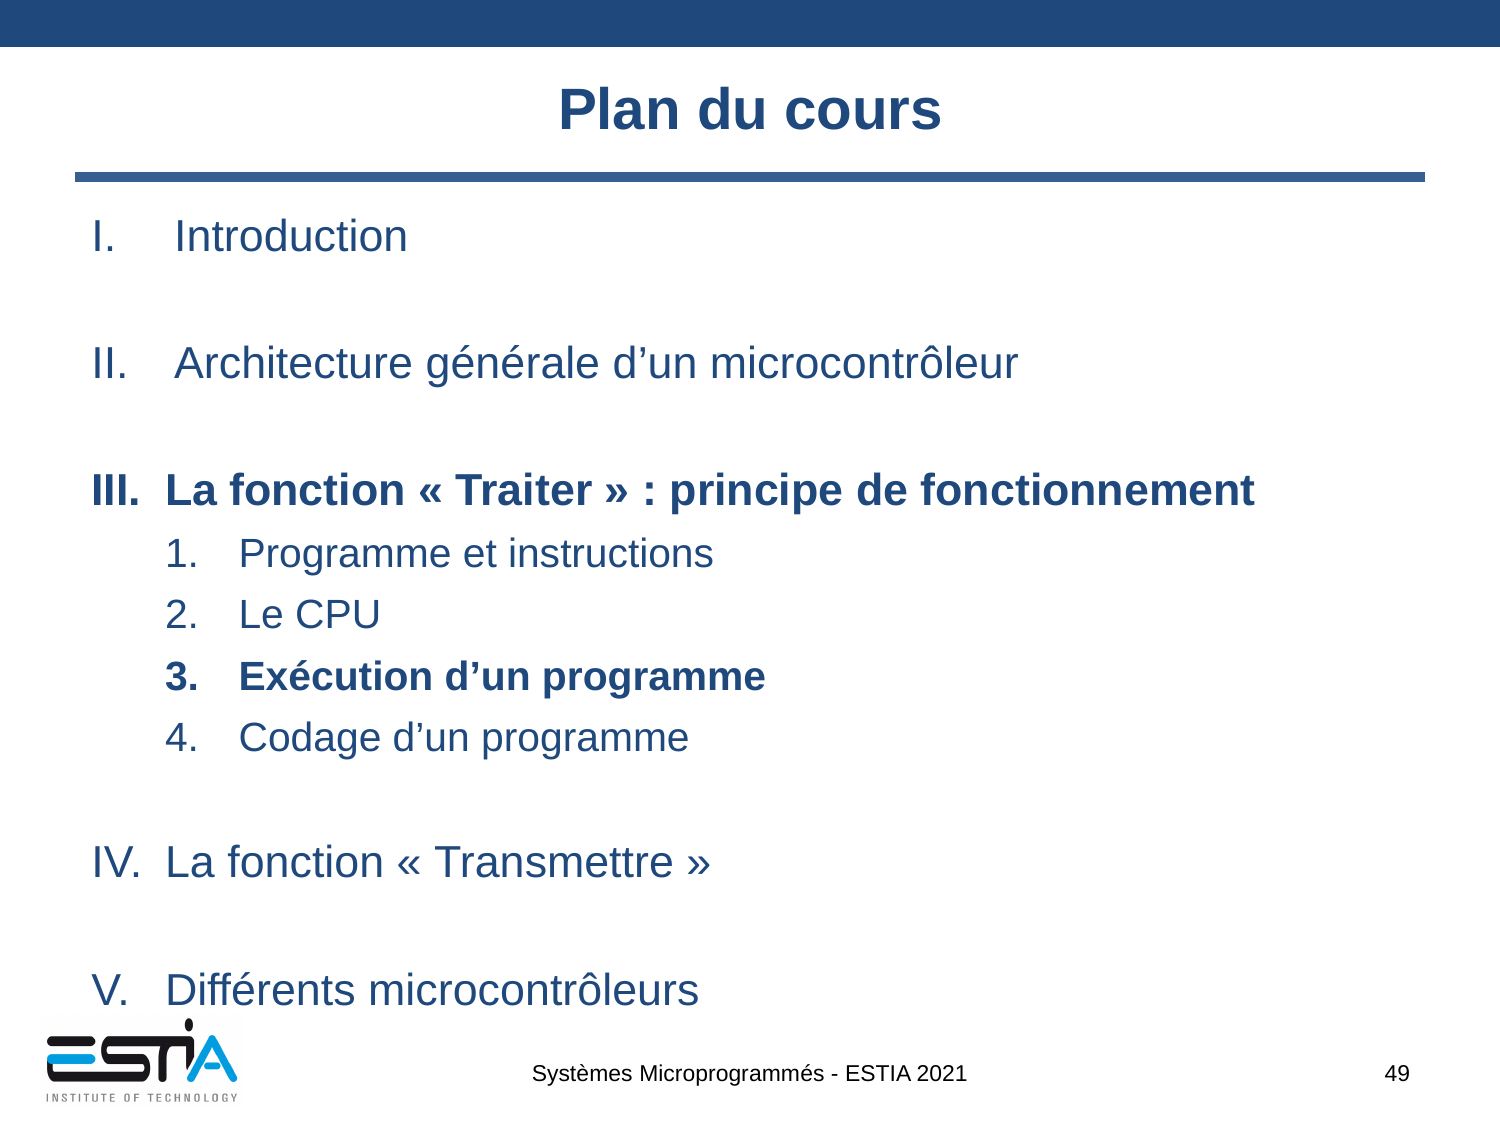

# Plan du cours
Introduction

Architecture générale d’un microcontrôleur

La fonction « Traiter » : principe de fonctionnement
Programme et instructions
Le CPU
Exécution d’un programme
Codage d’un programme

La fonction « Transmettre »

Différents microcontrôleurs

Systèmes Microprogrammés - ESTIA 2021
49